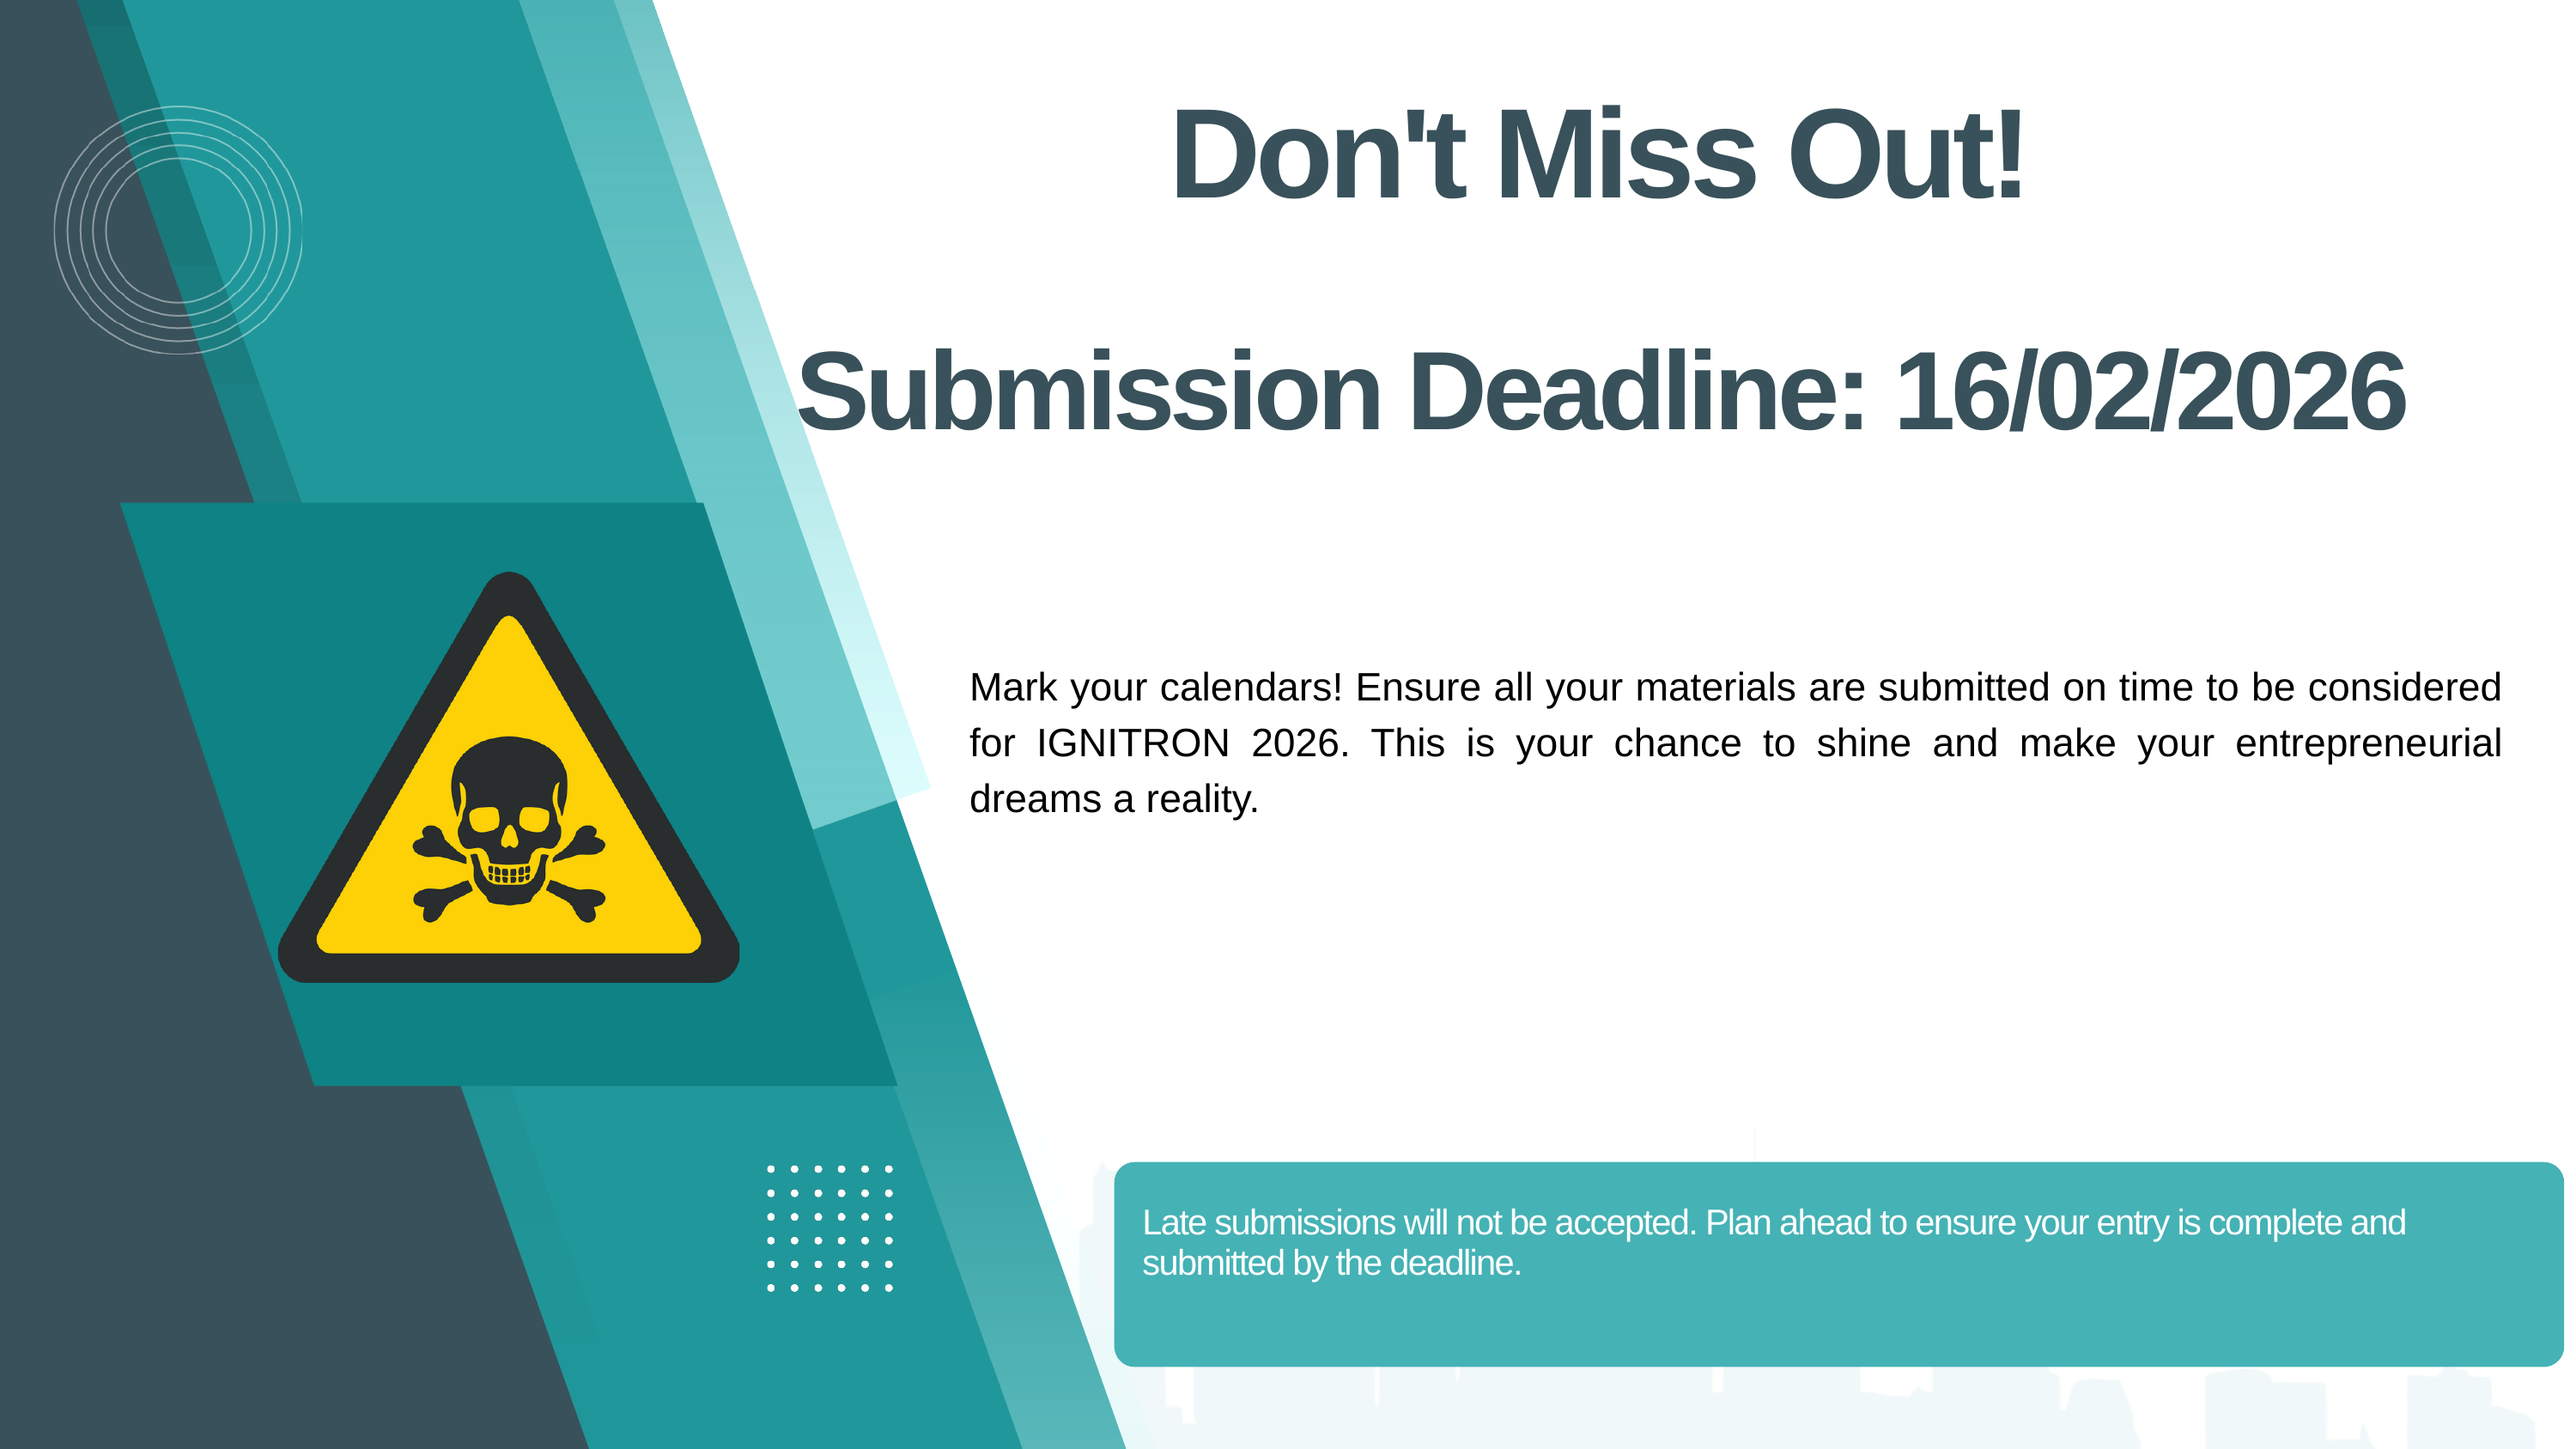

Don't Miss Out!

Submission Deadline: 16/02/2026

Mark your calendars! Ensure all your materials are submitted on time to be considered for IGNITRON 2026. This is your chance to shine and make your entrepreneurial dreams a reality.

Late submissions will not be accepted. Plan ahead to ensure your entry is complete and submitted by the deadline.